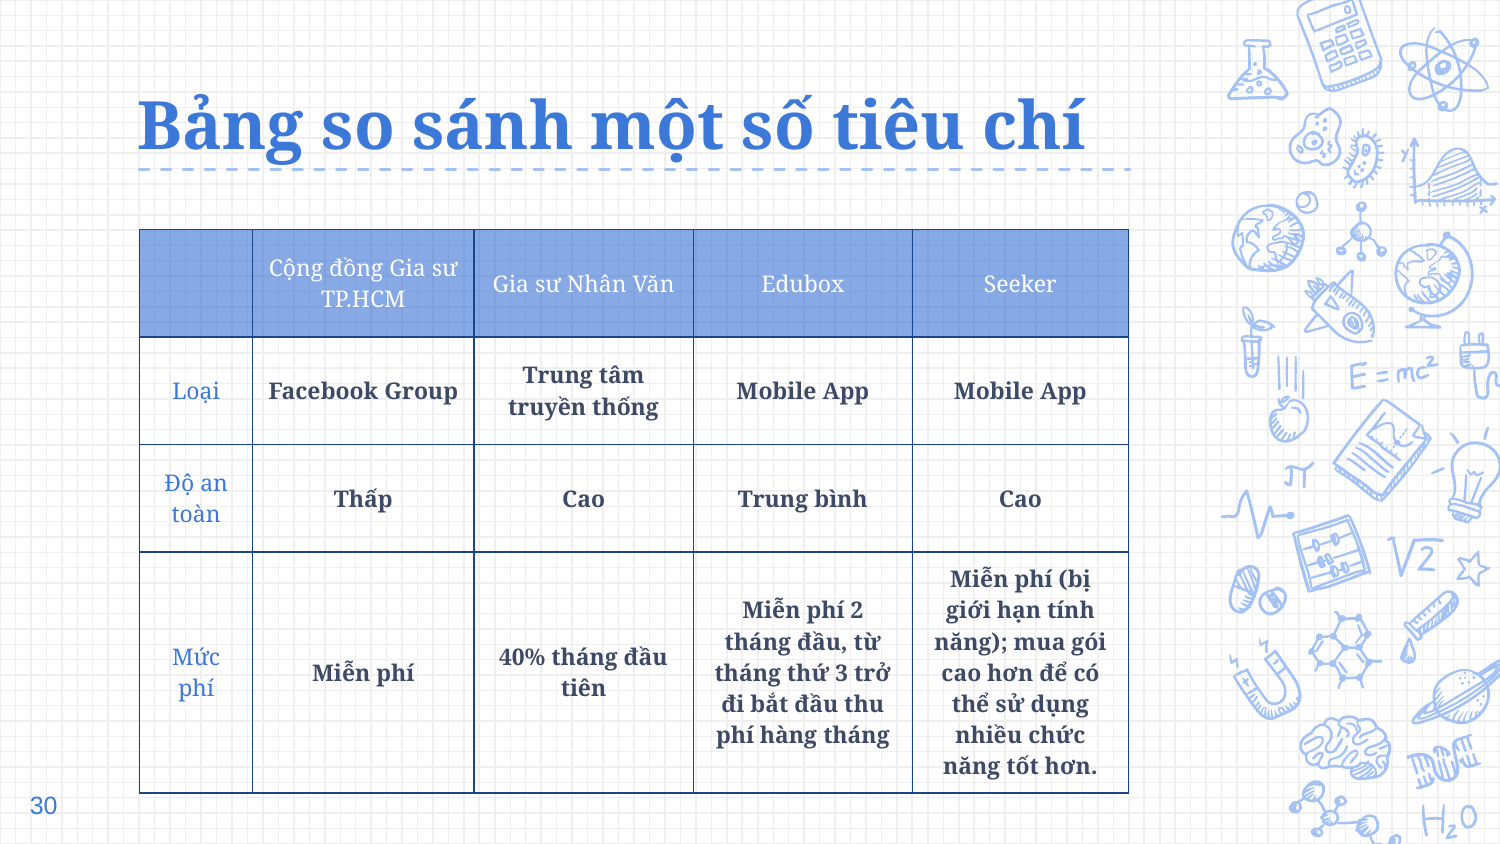

# Bảng so sánh một số tiêu chí
|  | Cộng đồng Gia sư TP.HCM | Gia sư Nhân Văn | Edubox | Seeker |
| --- | --- | --- | --- | --- |
| Loại | Facebook Group | Trung tâm truyền thống | Mobile App | Mobile App |
| Độ an toàn | Thấp | Cao | Trung bình | Cao |
| Mức phí | Miễn phí | 40% tháng đầu tiên | Miễn phí 2 tháng đầu, từ tháng thứ 3 trở đi bắt đầu thu phí hàng tháng | Miễn phí (bị giới hạn tính năng); mua gói cao hơn để có thể sử dụng nhiều chức năng tốt hơn. |
30